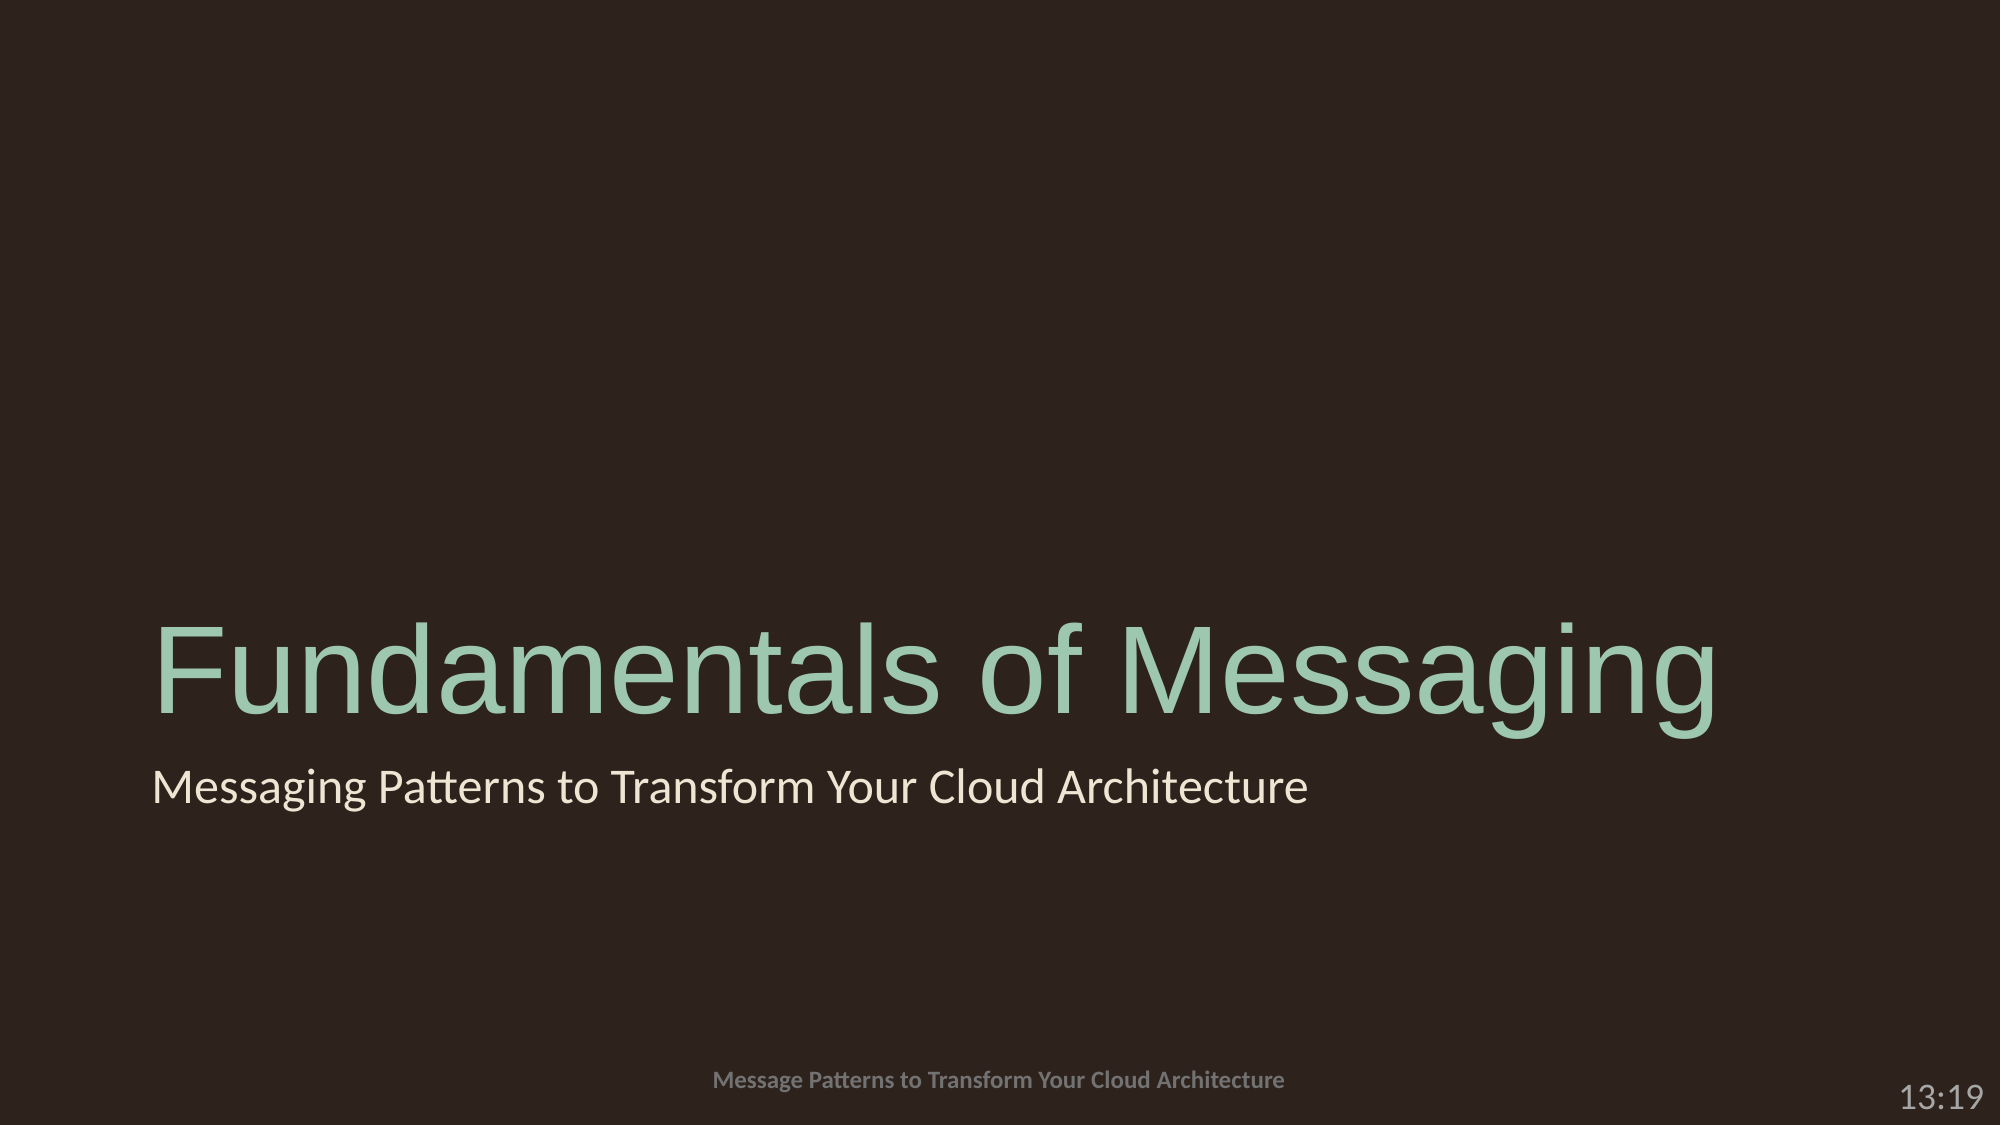

# Fundamentals of Messaging
Messaging Patterns to Transform Your Cloud Architecture
13:19